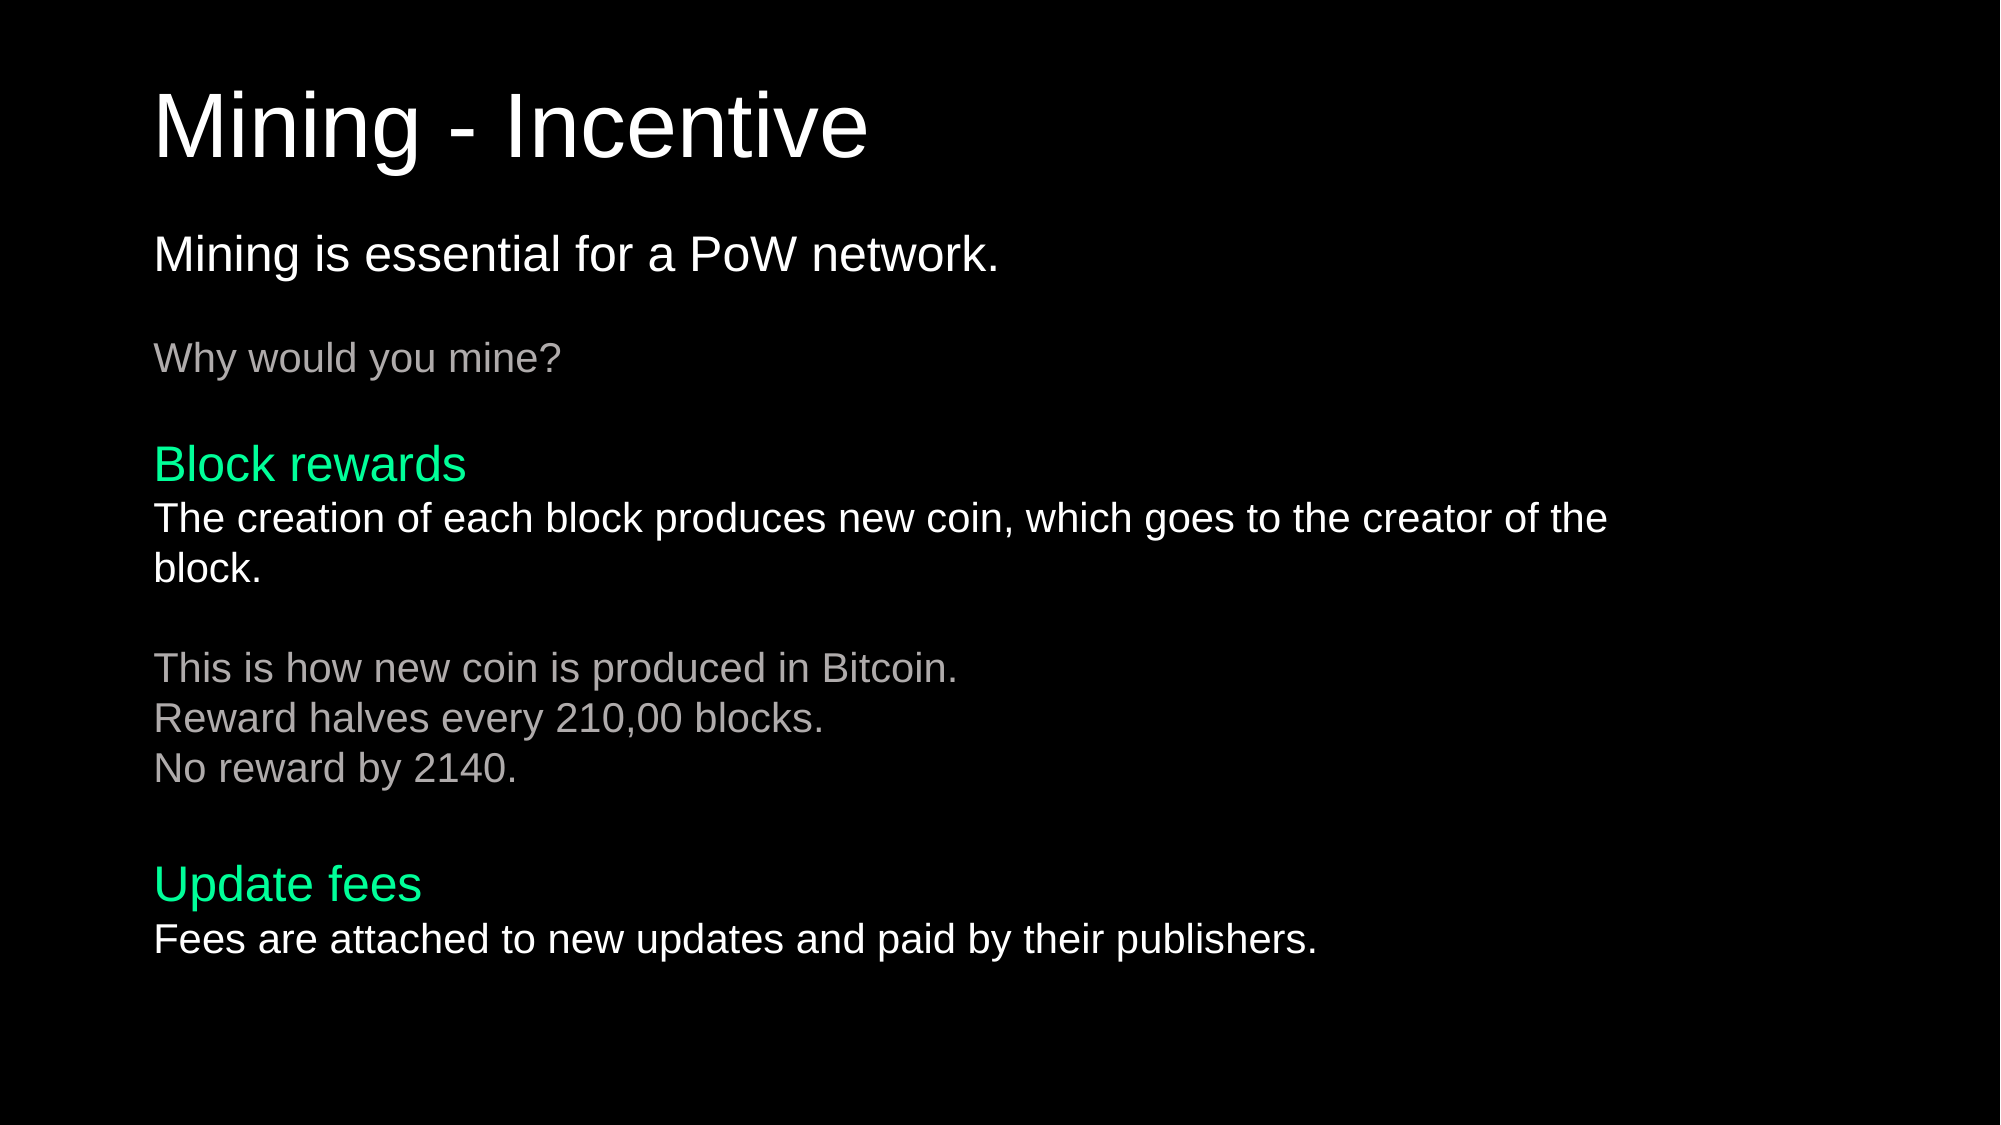

# Mining - Incentive
Mining is essential for a PoW network.

Why would you mine?

Block rewards
The creation of each block produces new coin, which goes to the creator of the block.

This is how new coin is produced in Bitcoin.
Reward halves every 210,00 blocks.
No reward by 2140.

Update fees
Fees are attached to new updates and paid by their publishers.